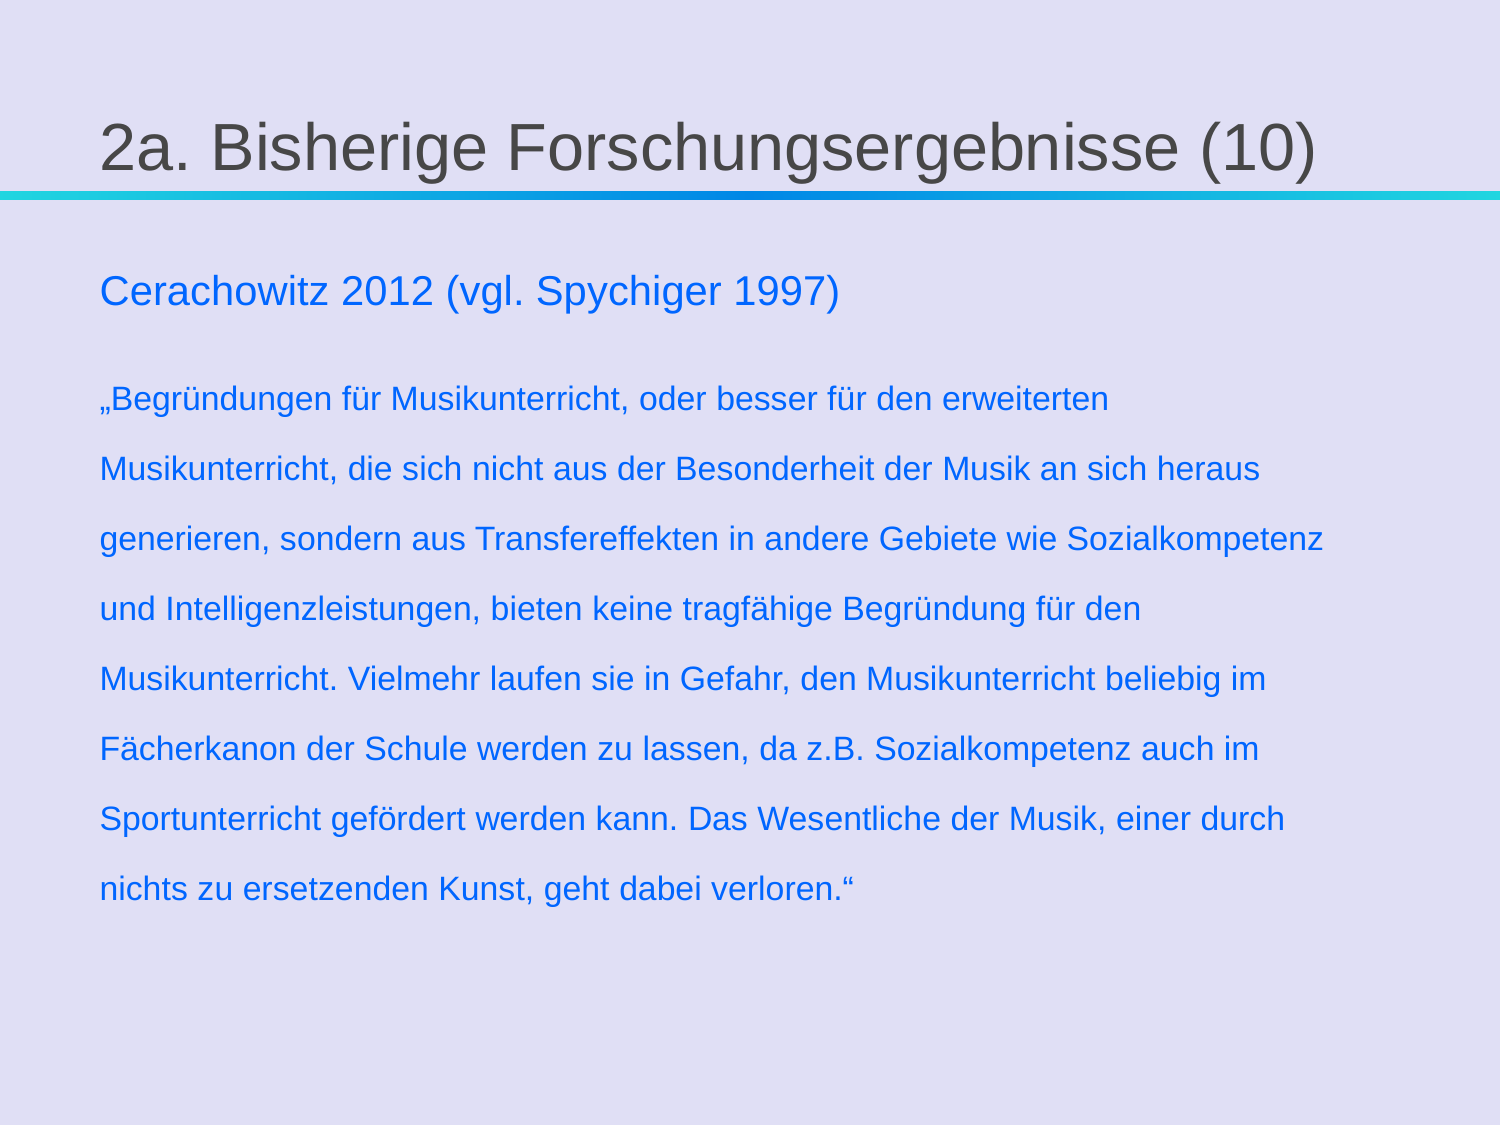

# 2a. Bisherige Forschungsergebnisse (10)

Cerachowitz 2012 (vgl. Spychiger 1997)
„Begründungen für Musikunterricht, oder besser für den erweiterten Musikunterricht, die sich nicht aus der Besonderheit der Musik an sich heraus generieren, sondern aus Transfereffekten in andere Gebiete wie Sozialkompetenz und Intelligenzleistungen, bieten keine tragfähige Begründung für den Musikunterricht. Vielmehr laufen sie in Gefahr, den Musikunterricht beliebig im Fächerkanon der Schule werden zu lassen, da z.B. Sozialkompetenz auch im Sportunterricht gefördert werden kann. Das Wesentliche der Musik, einer durch nichts zu ersetzenden Kunst, geht dabei verloren.“